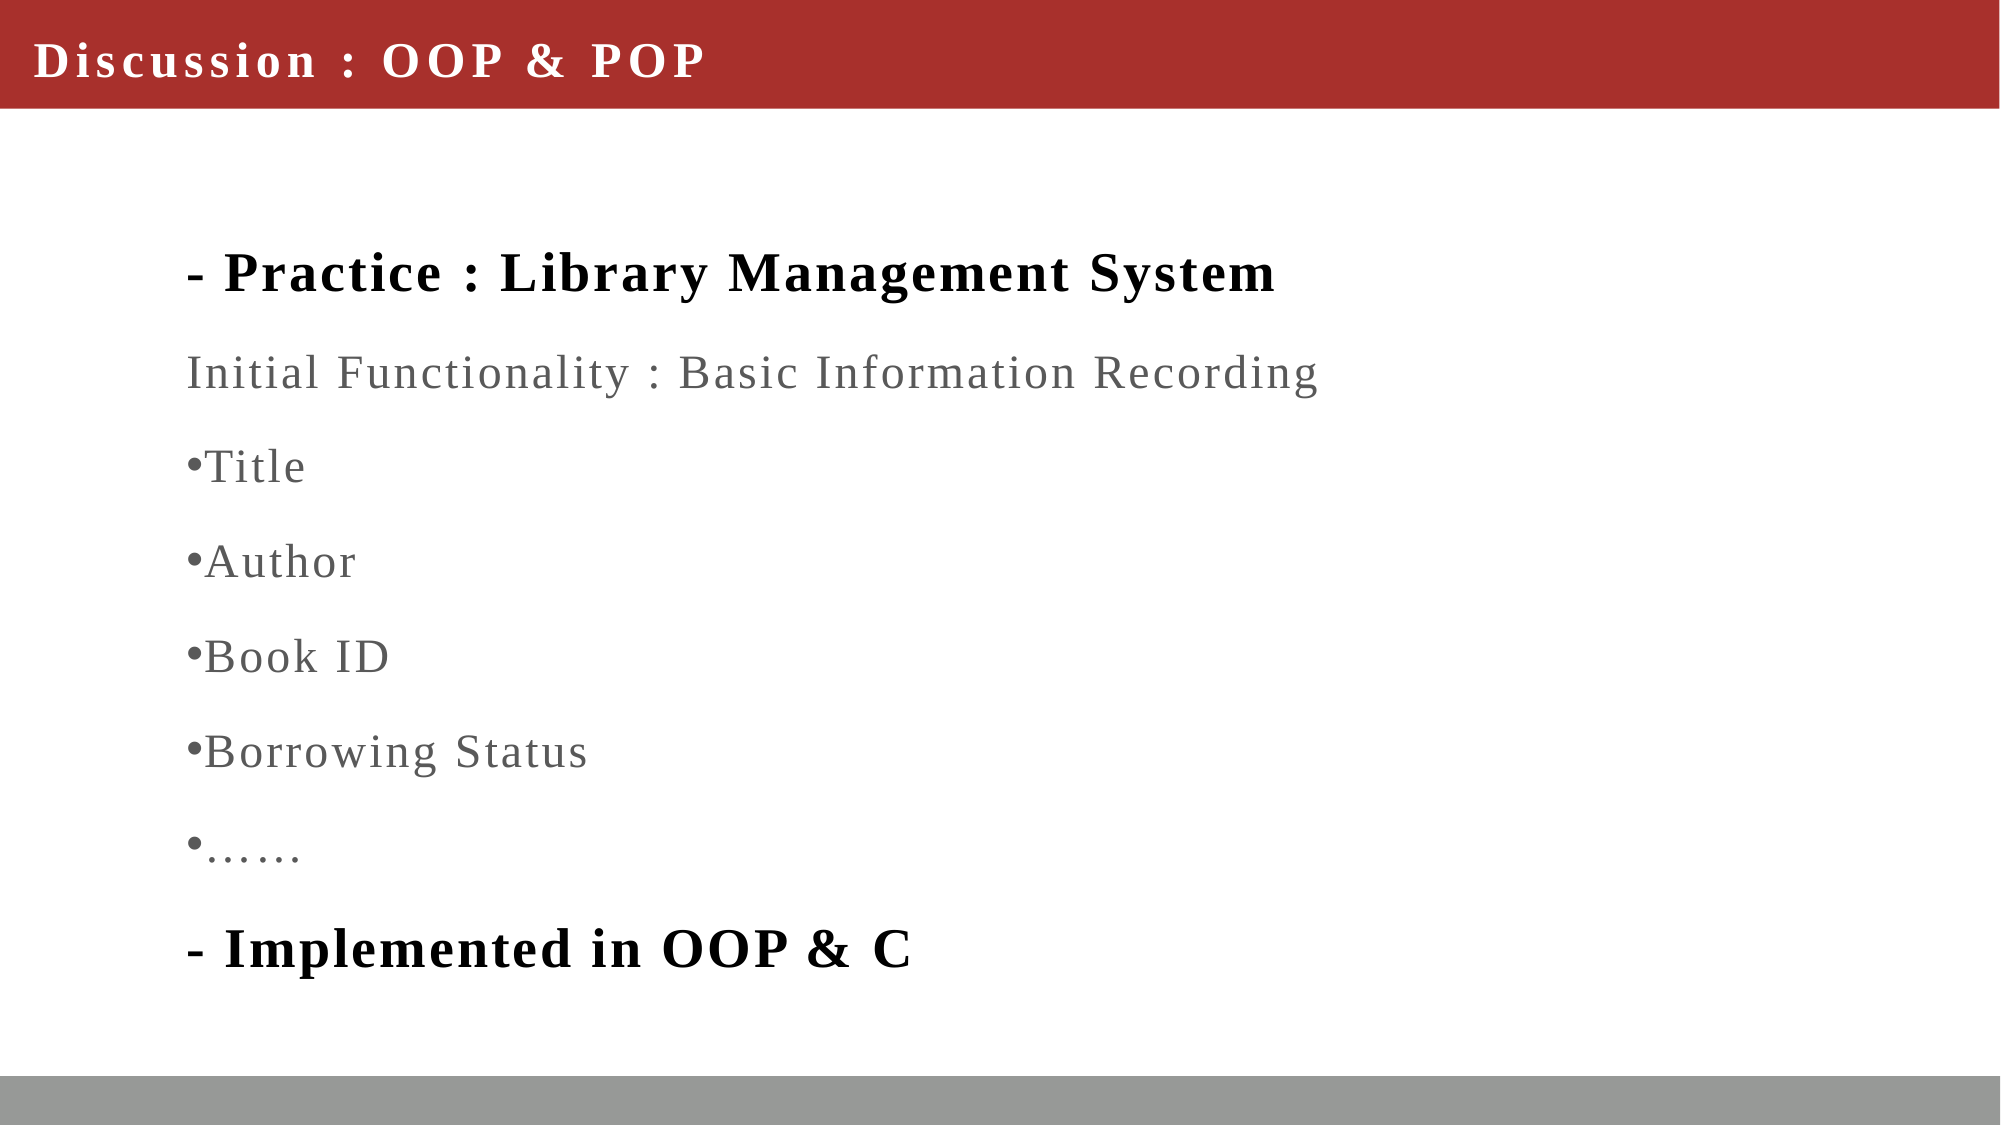

# Discussion : OOP & POP
- Practice : Library Management System
Initial Functionality : Basic Information Recording
Title
Author
Book ID
Borrowing Status
……
- Implemented in OOP & C
37